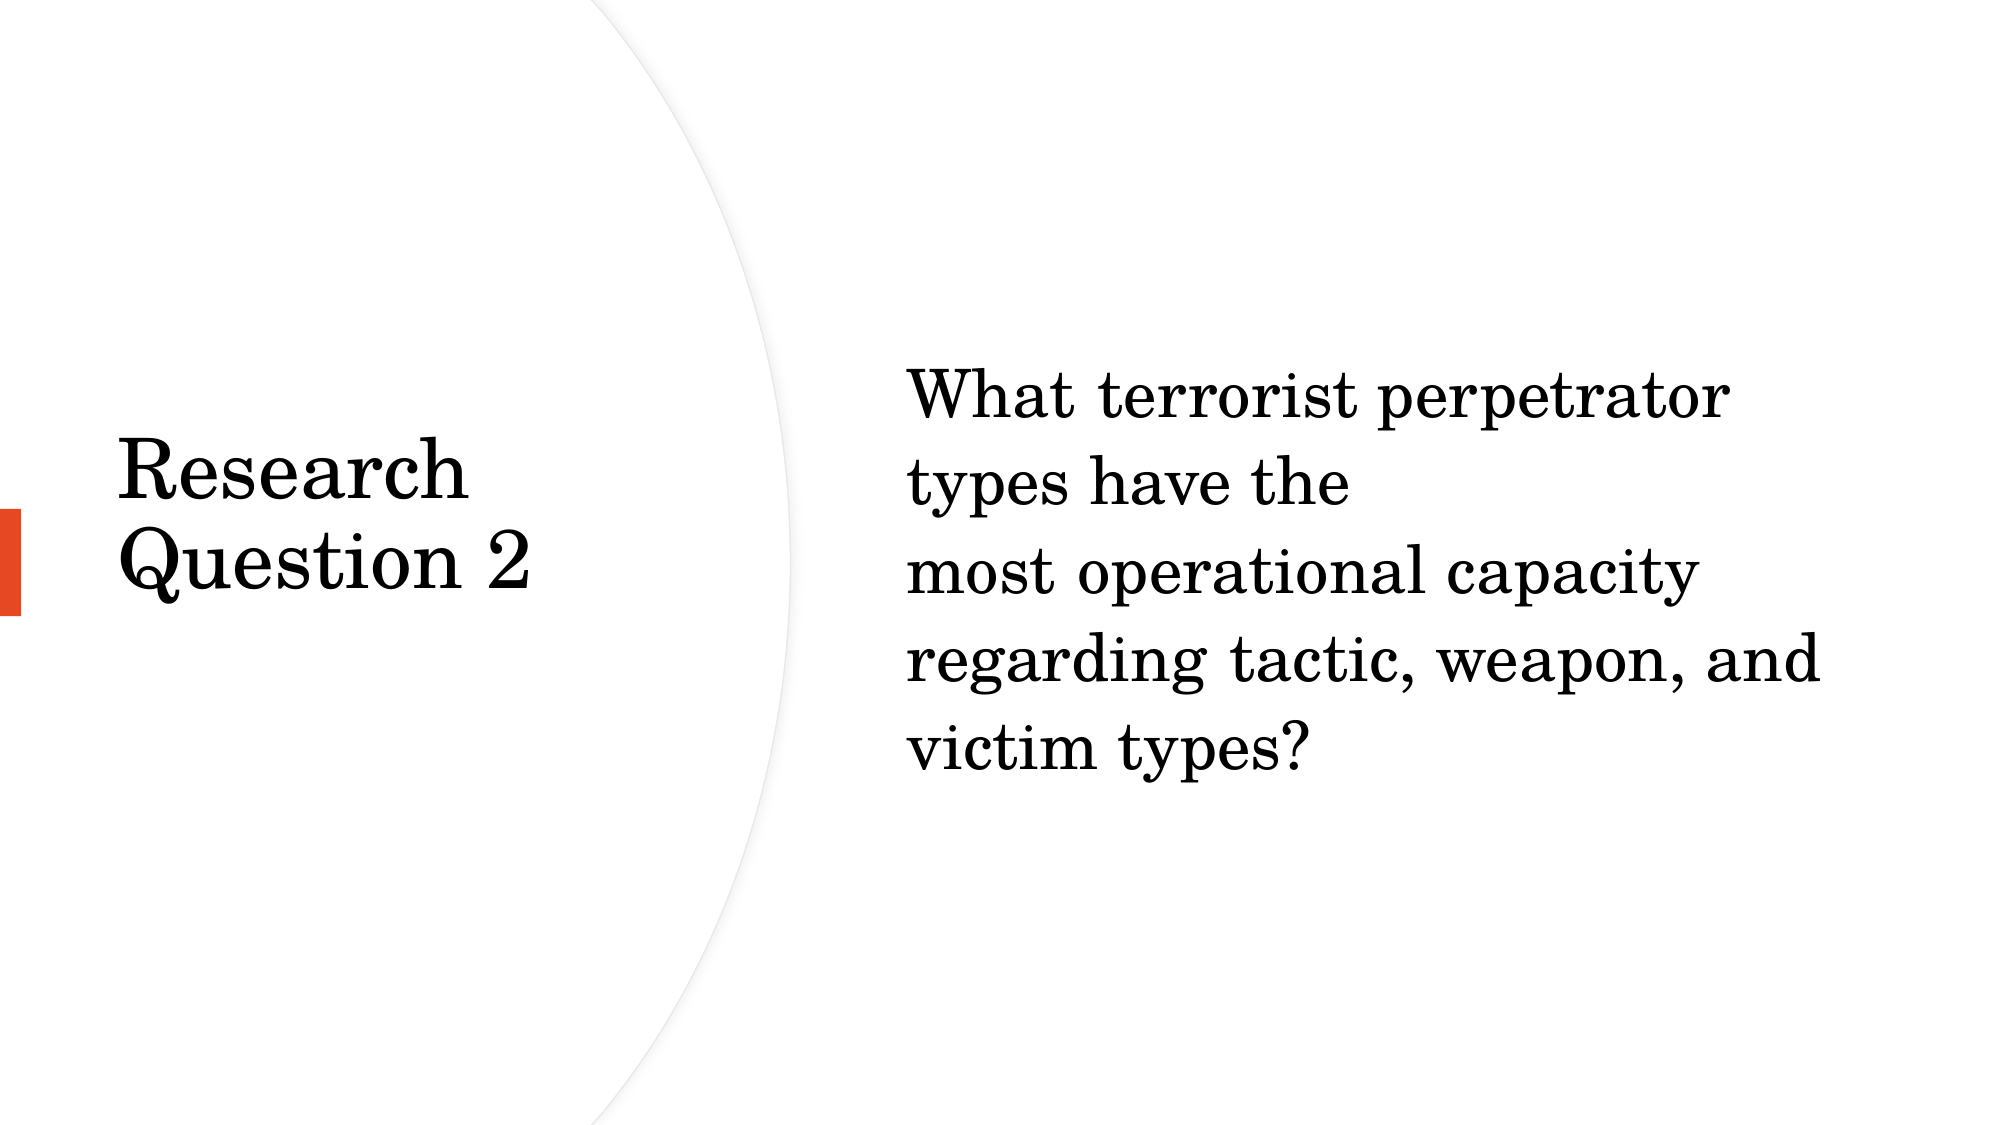

What terrorist perpetrator types have the most operational capacity regarding tactic, weapon, and victim types?
# Research Question 2